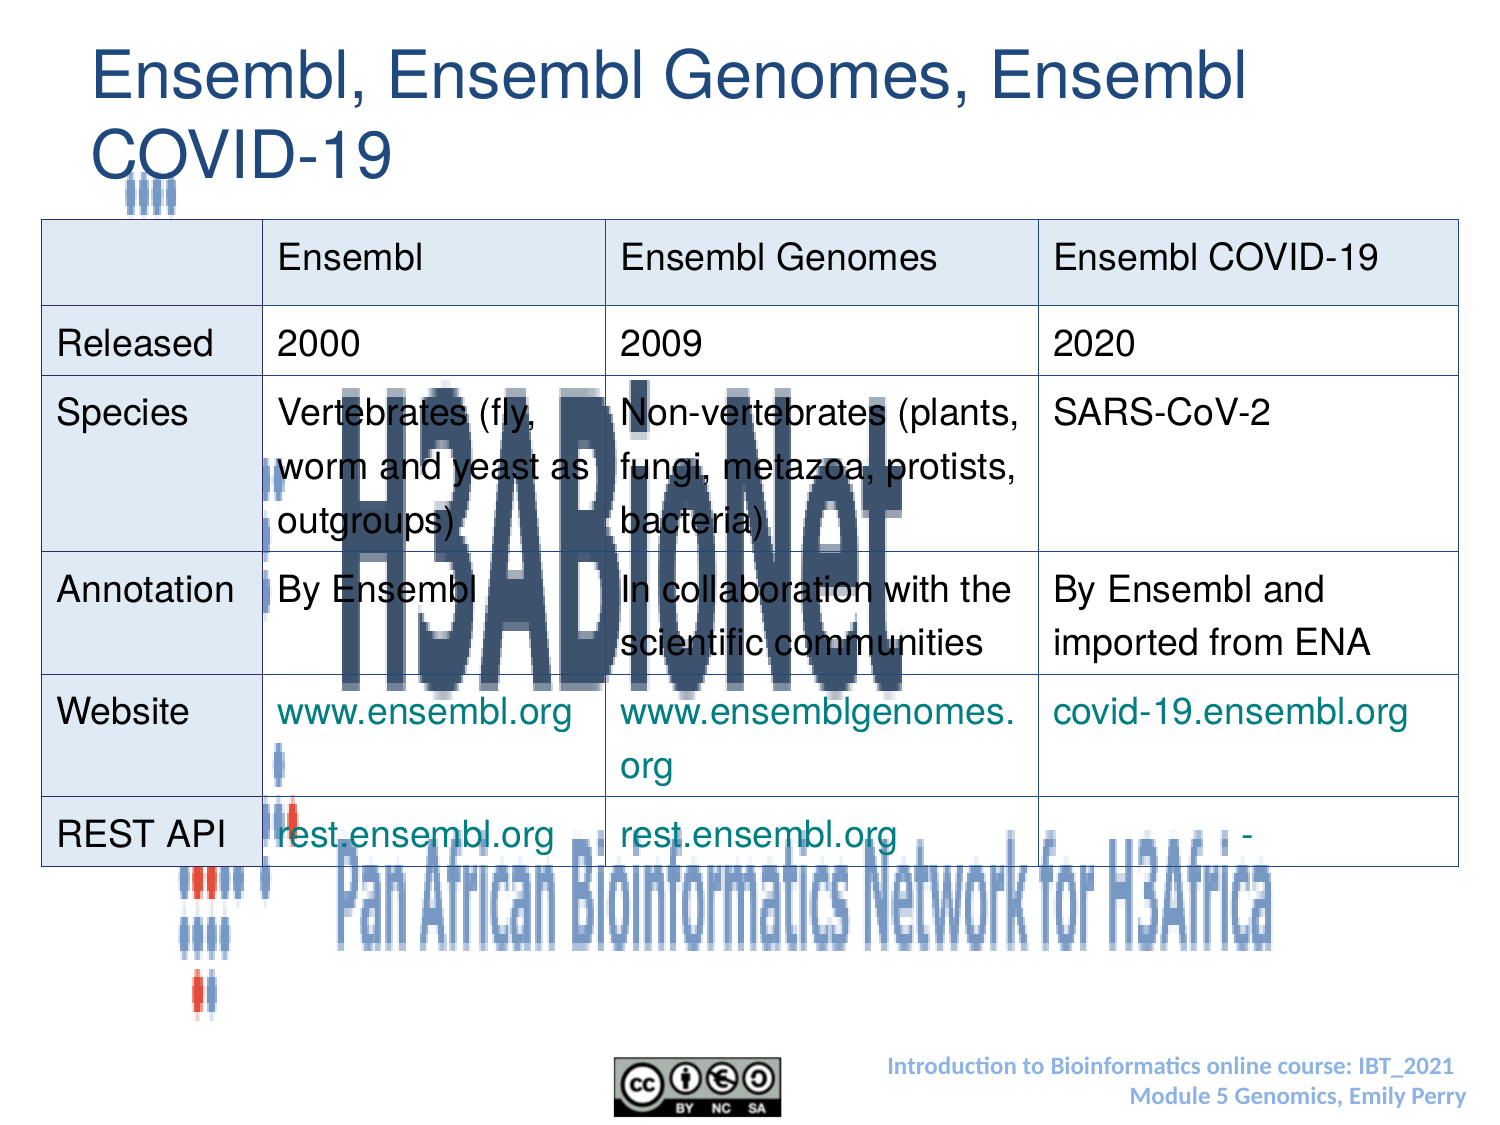

# Ensembl, Ensembl Genomes, Ensembl COVID-19
|  | Ensembl | Ensembl Genomes | Ensembl COVID-19 |
| --- | --- | --- | --- |
| Released | 2000 | 2009 | 2020 |
| Species | Vertebrates (fly, worm and yeast as outgroups) | Non-vertebrates (plants, fungi, metazoa, protists, bacteria) | SARS-CoV-2 |
| Annotation | By Ensembl | In collaboration with the scientific communities | By Ensembl and imported from ENA |
| Website | www.ensembl.org | www.ensemblgenomes.org | covid-19.ensembl.org |
| REST API | rest.ensembl.org | rest.ensembl.org | - |